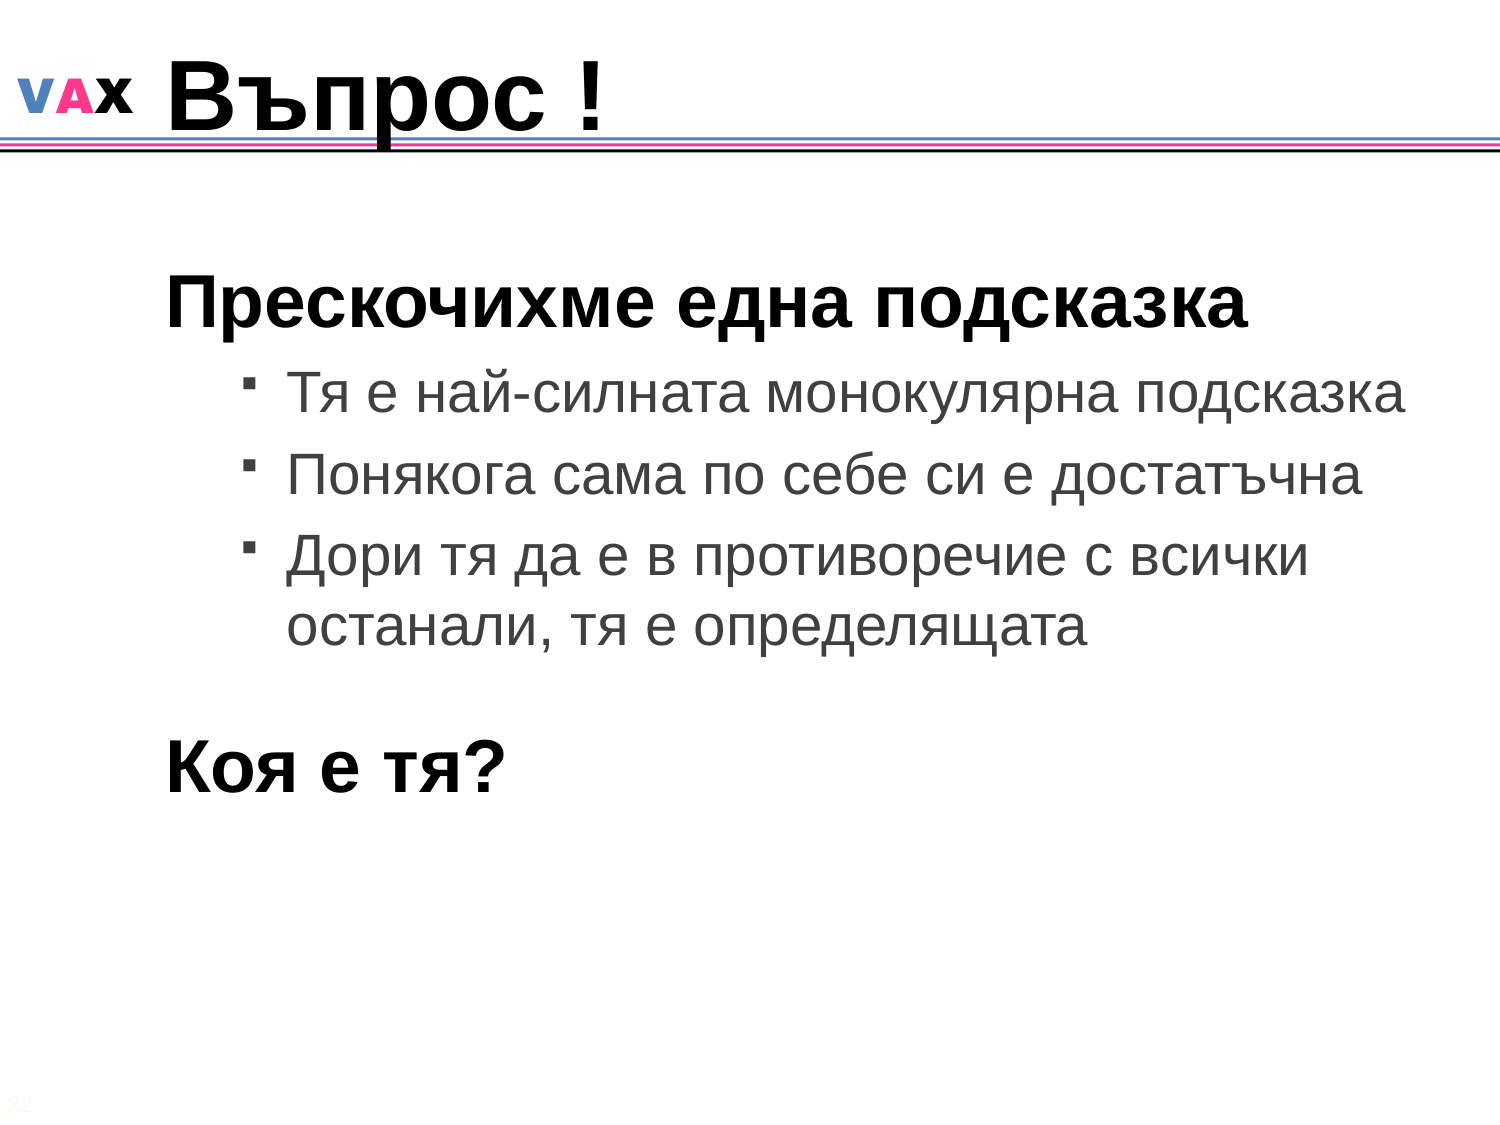

# Въпрос !
Прескочихме една подсказка
Тя е най-силната монокулярна подсказка
Понякога сама по себе си е достатъчна
Дори тя да е в противоречие с всички останали, тя е определящата
Коя е тя?